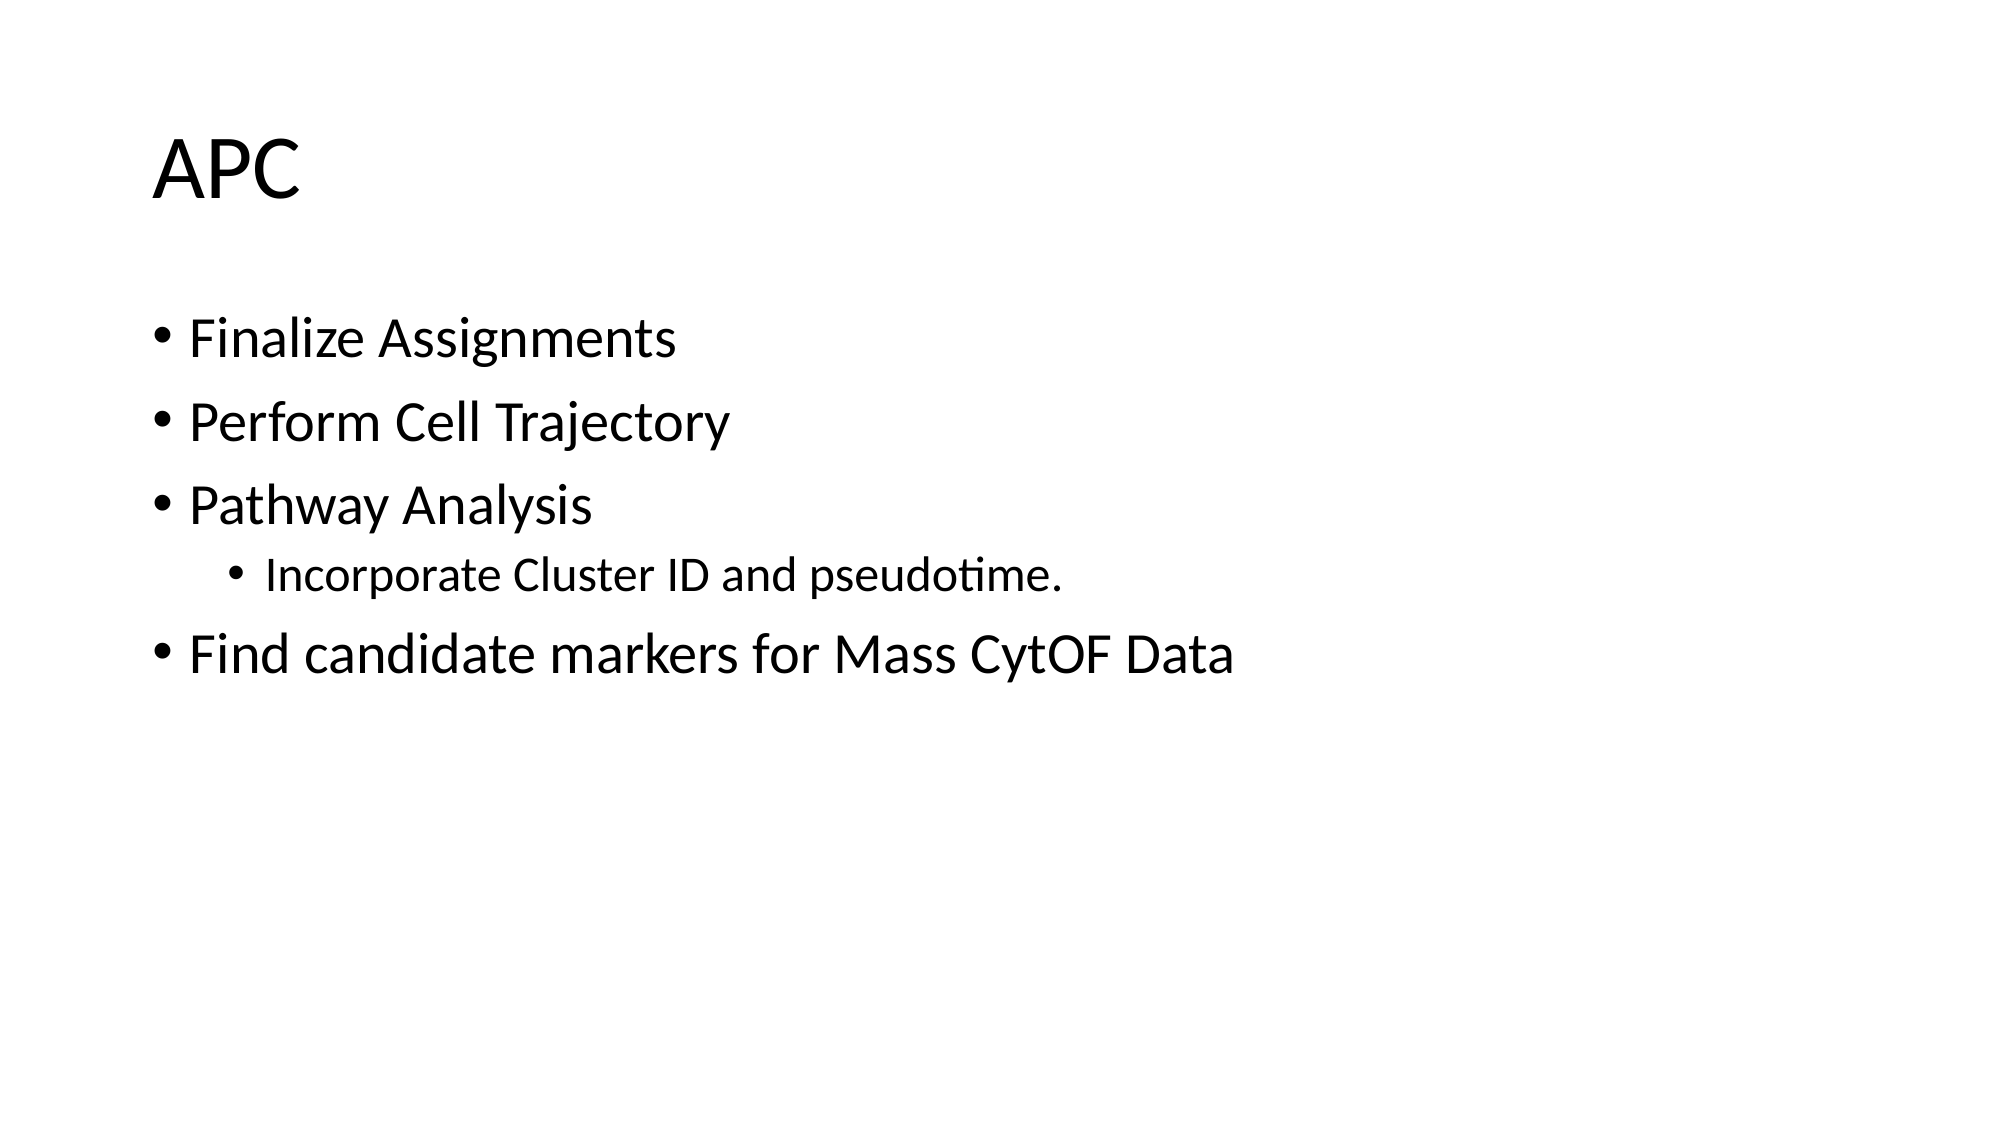

# APC
Finalize Assignments
Perform Cell Trajectory
Pathway Analysis
Incorporate Cluster ID and pseudotime.
Find candidate markers for Mass CytOF Data